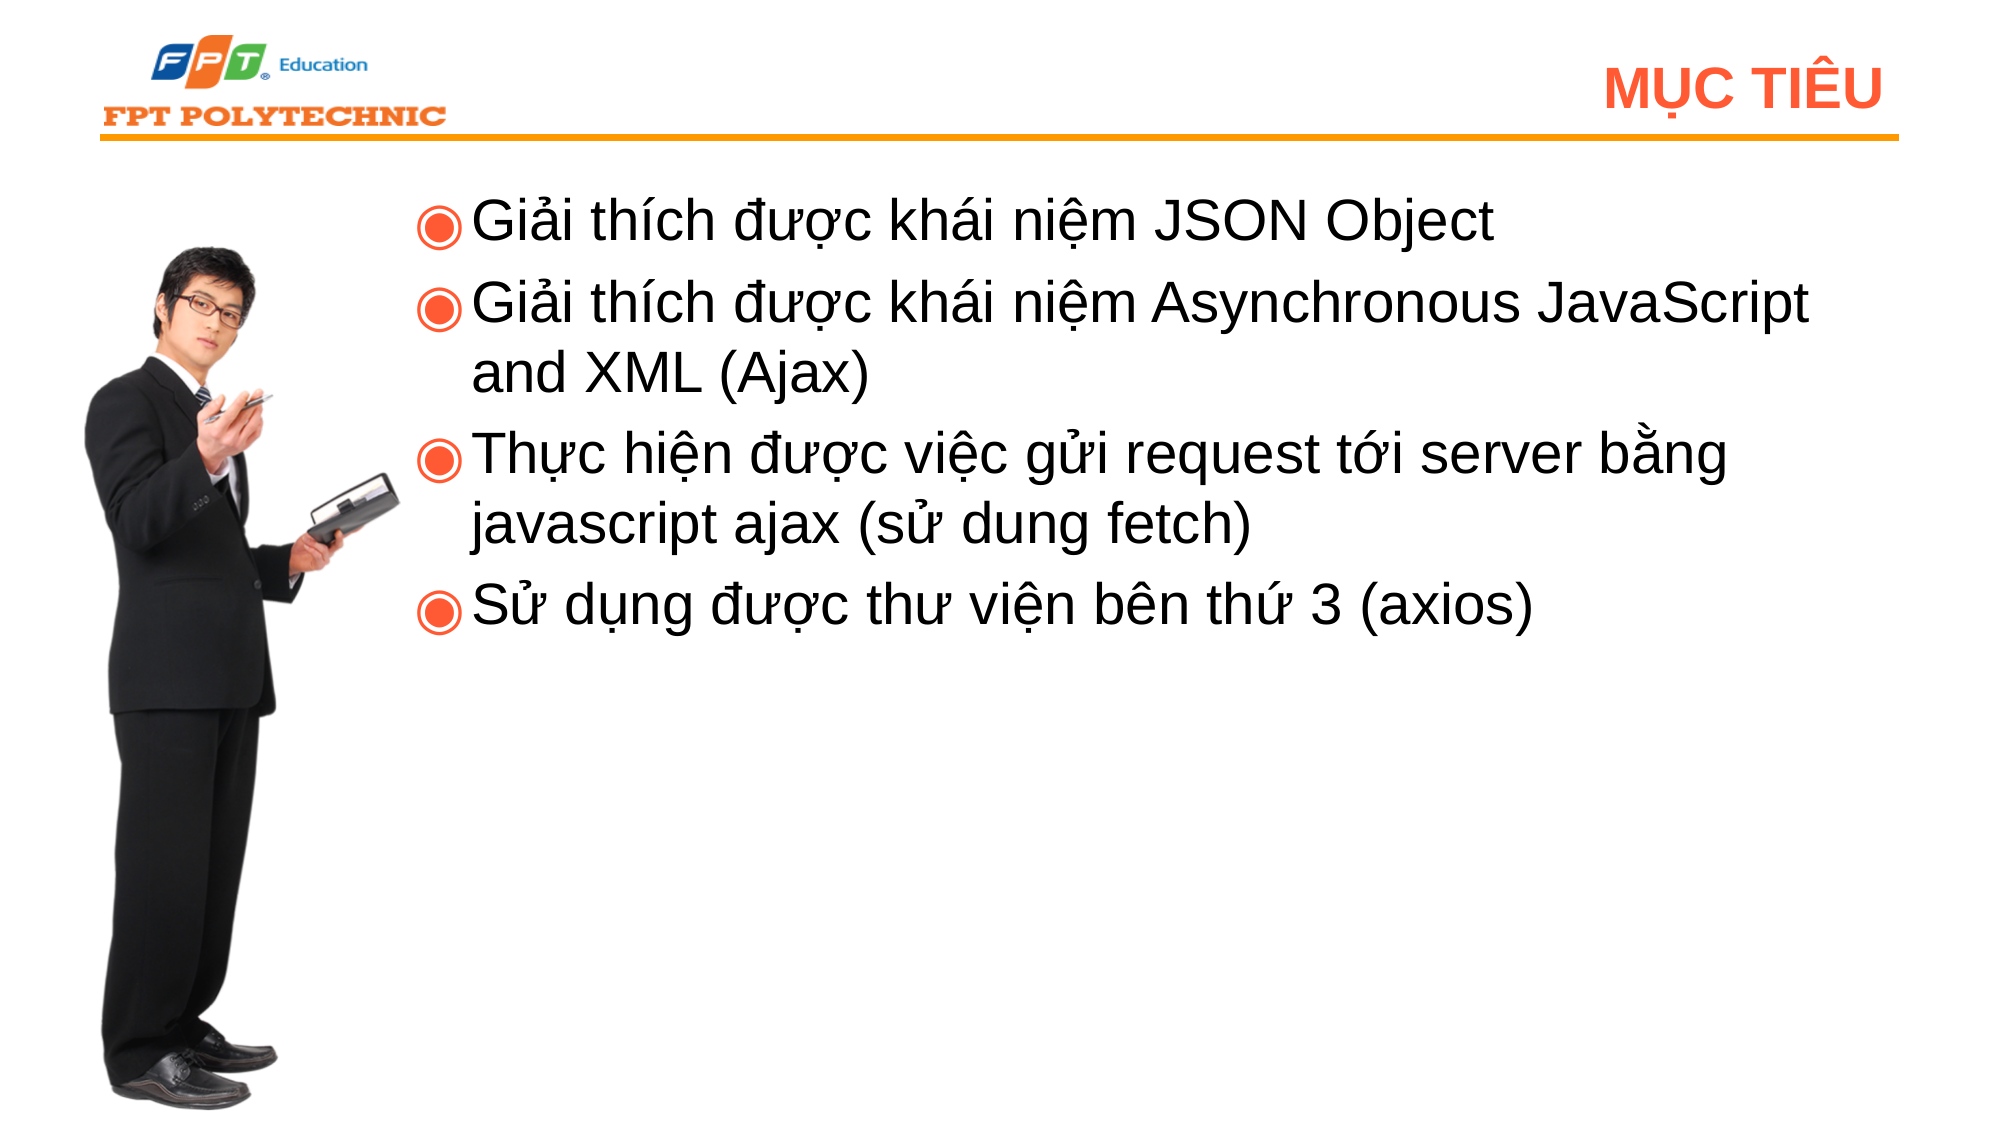

# Mục tiêu
Giải thích được khái niệm JSON Object
Giải thích được khái niệm Asynchronous JavaScript and XML (Ajax)
Thực hiện được việc gửi request tới server bằng javascript ajax (sử dung fetch)
Sử dụng được thư viện bên thứ 3 (axios)